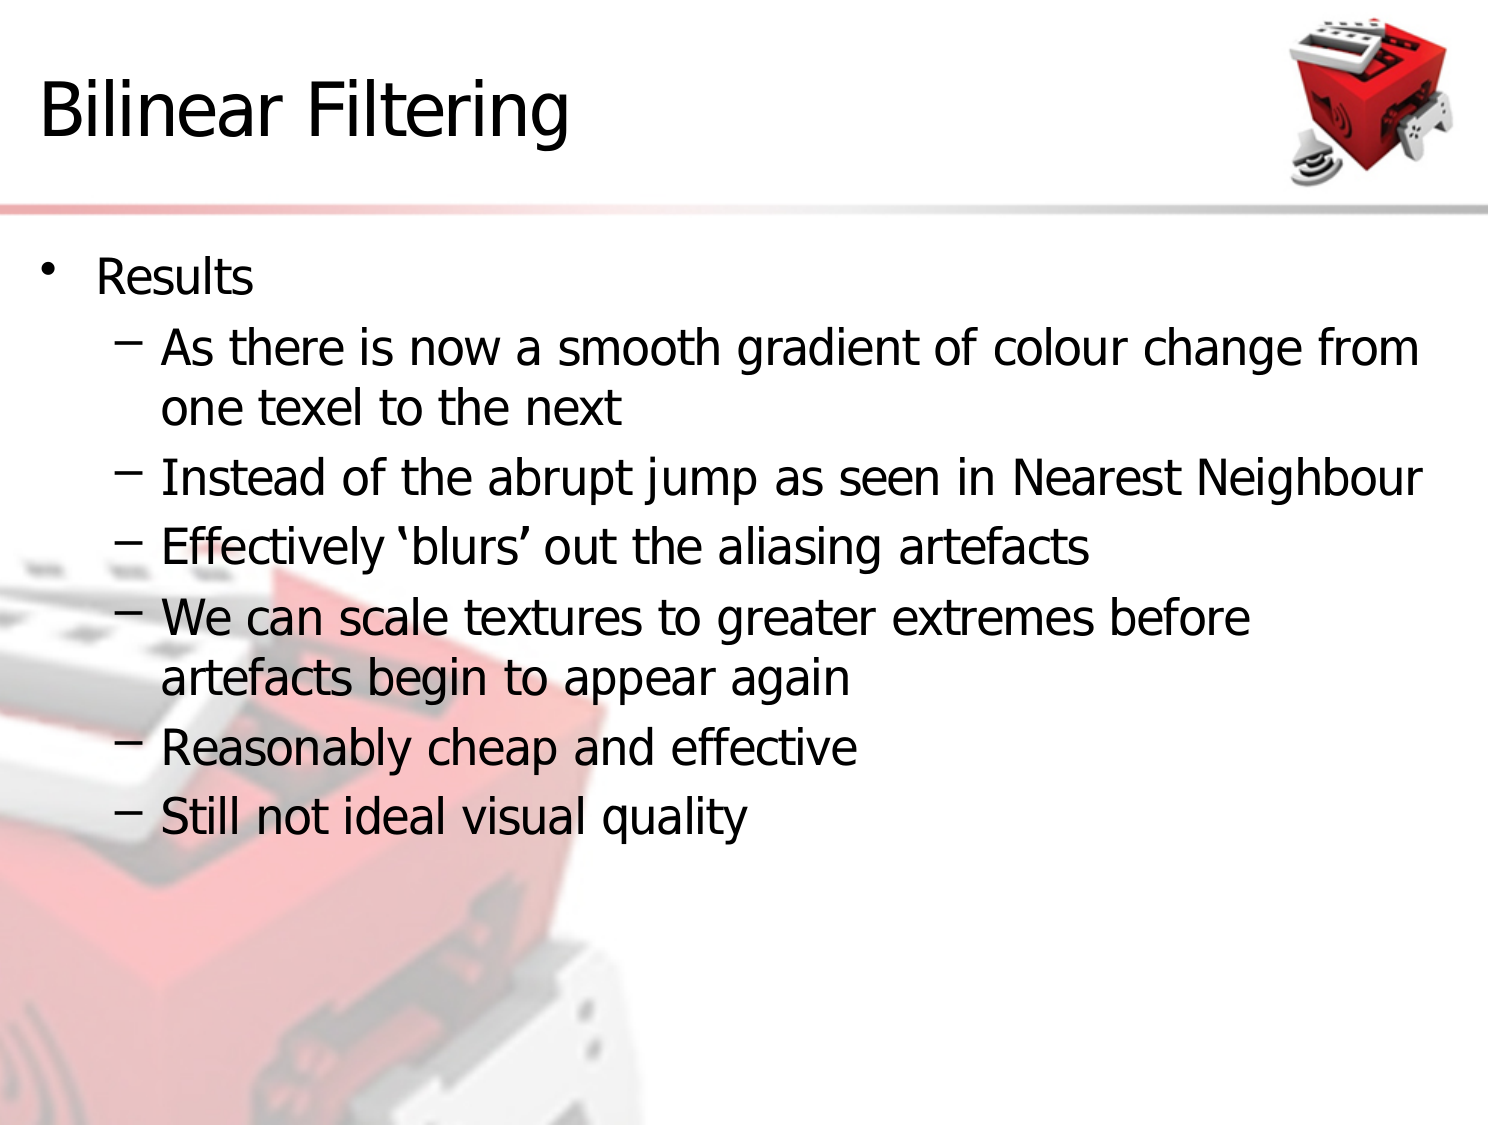

# Bilinear Filtering
Results
As there is now a smooth gradient of colour change from one texel to the next
Instead of the abrupt jump as seen in Nearest Neighbour
Effectively ‘blurs’ out the aliasing artefacts
We can scale textures to greater extremes before artefacts begin to appear again
Reasonably cheap and effective
Still not ideal visual quality